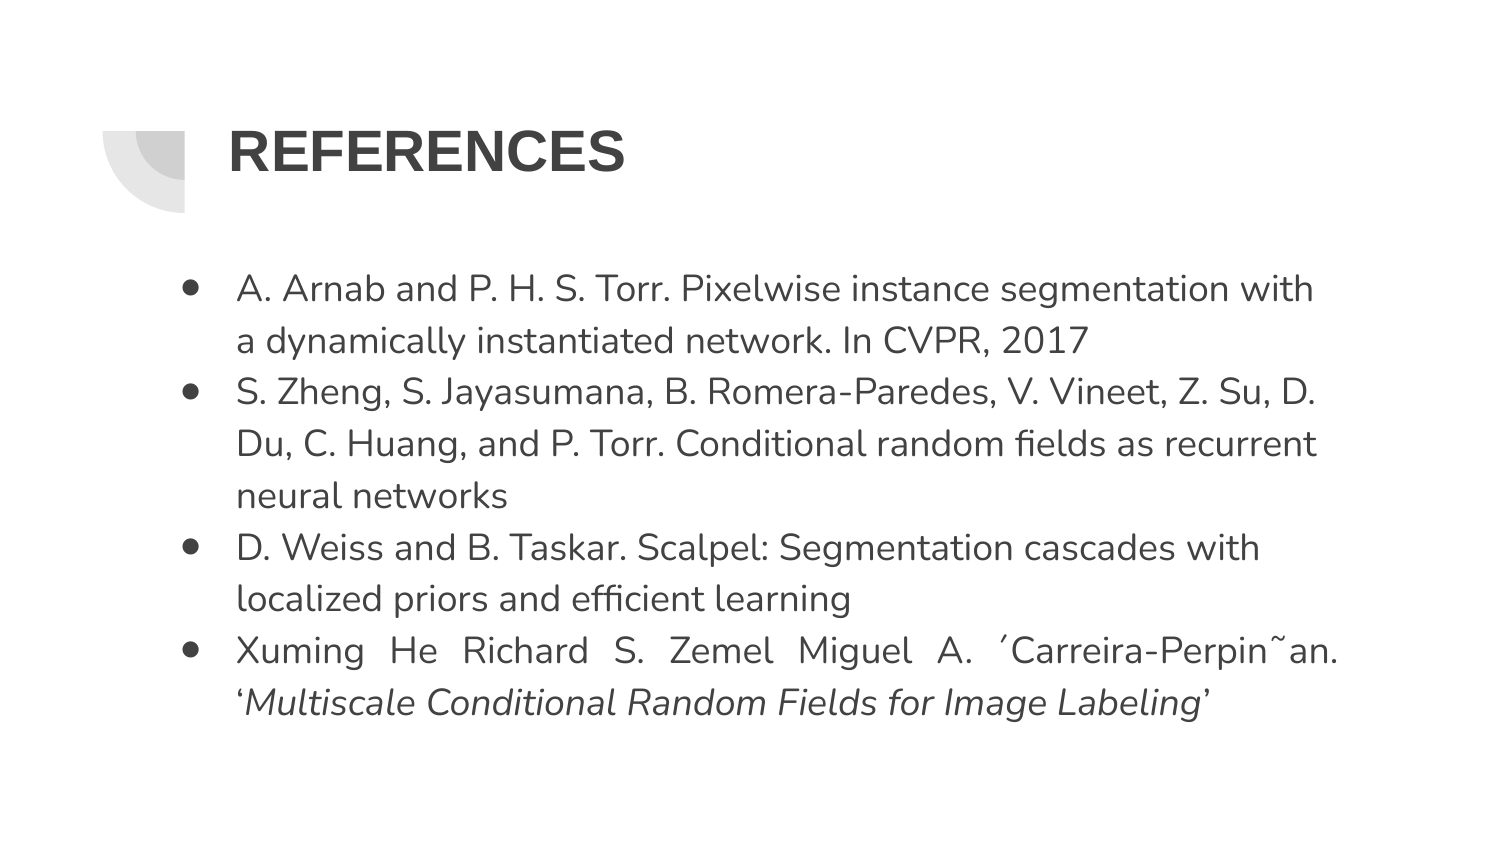

# REFERENCES
A. Arnab and P. H. S. Torr. Pixelwise instance segmentation with a dynamically instantiated network. In CVPR, 2017
S. Zheng, S. Jayasumana, B. Romera-Paredes, V. Vineet, Z. Su, D. Du, C. Huang, and P. Torr. Conditional random fields as recurrent neural networks
D. Weiss and B. Taskar. Scalpel: Segmentation cascades with localized priors and efficient learning
Xuming He Richard S. Zemel Miguel A. ´Carreira-Perpin˜an. ‘Multiscale Conditional Random Fields for Image Labeling’